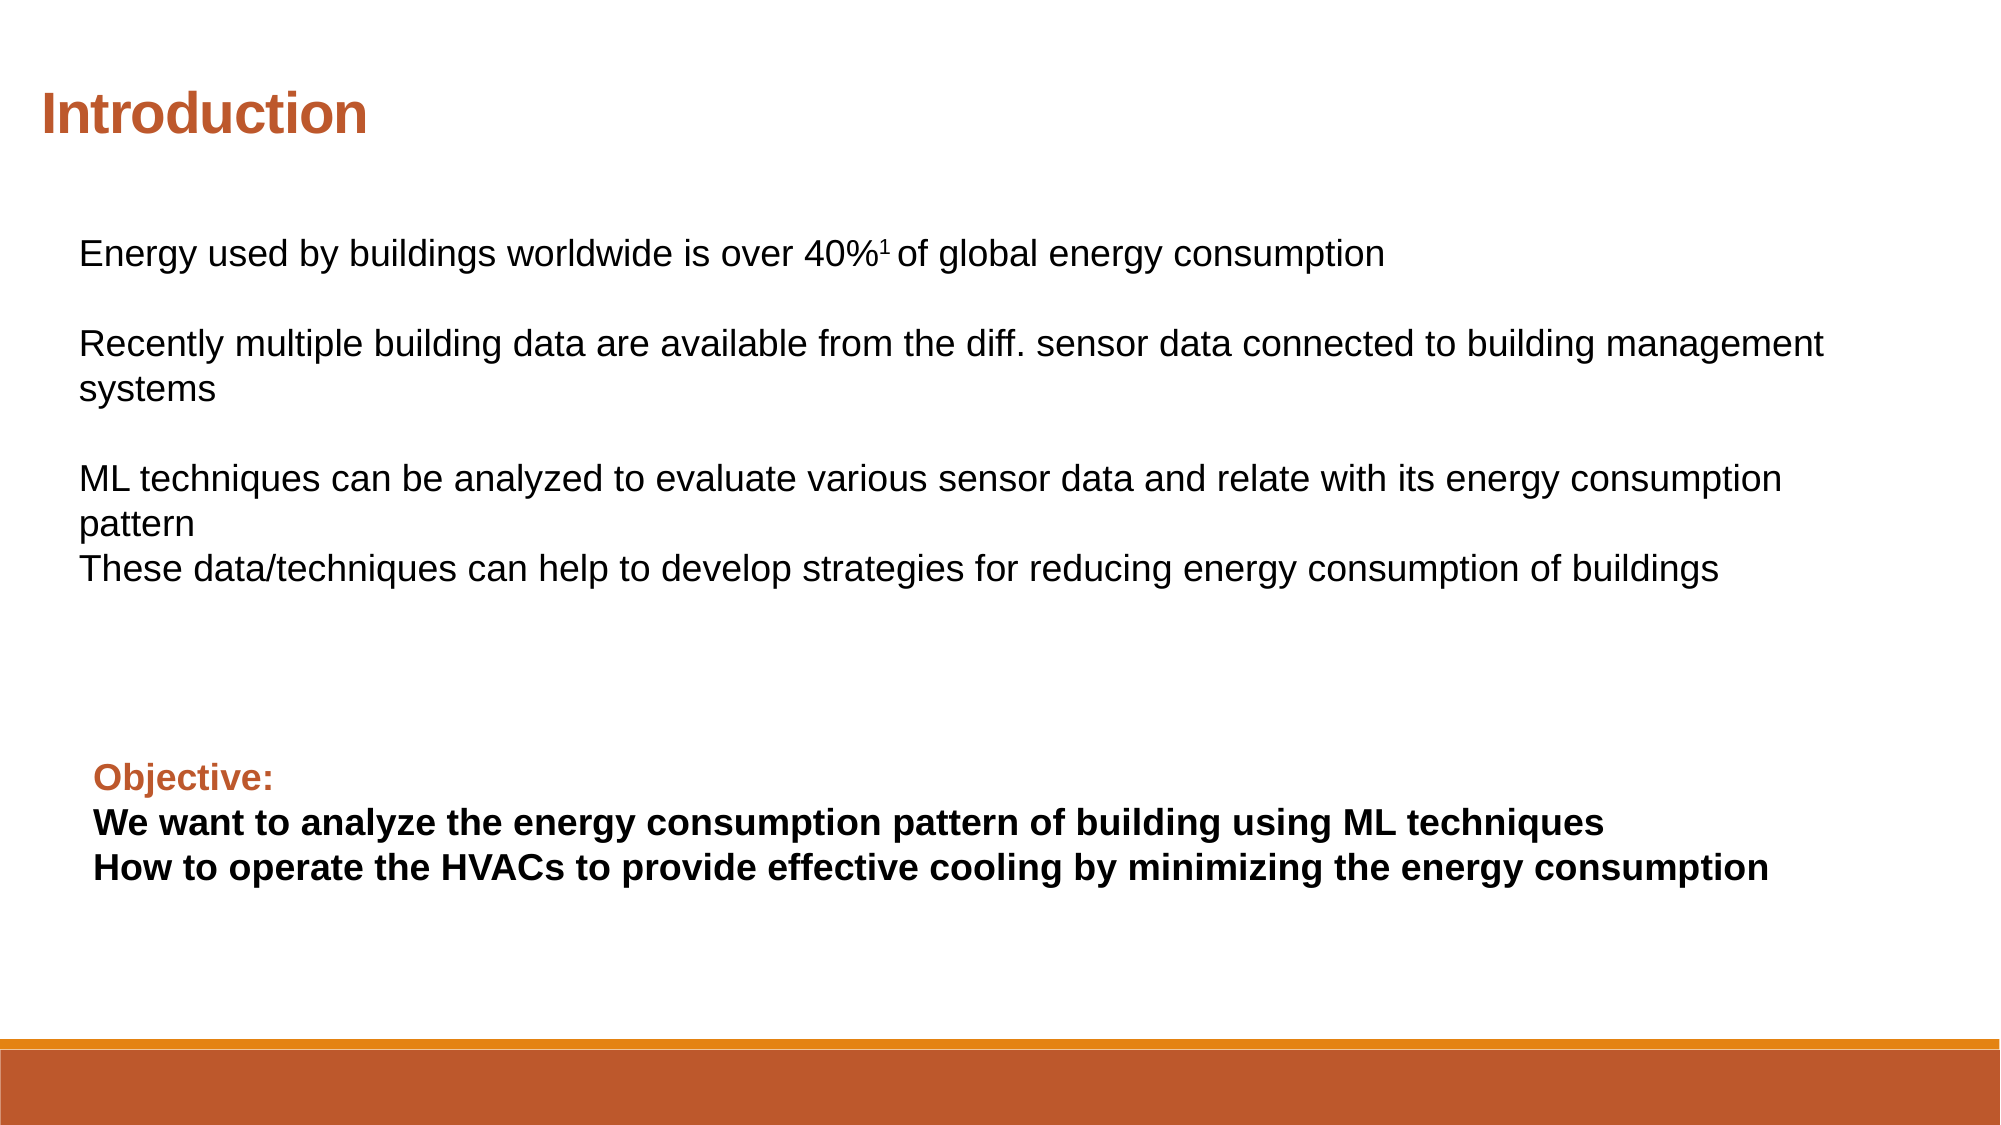

Introduction
Energy used by buildings worldwide is over 40%1 of global energy consumption

Recently multiple building data are available from the diff. sensor data connected to building management systems

ML techniques can be analyzed to evaluate various sensor data and relate with its energy consumption pattern
These data/techniques can help to develop strategies for reducing energy consumption of buildings

Objective:
We want to analyze the energy consumption pattern of building using ML techniques
How to operate the HVACs to provide effective cooling by minimizing the energy consumption